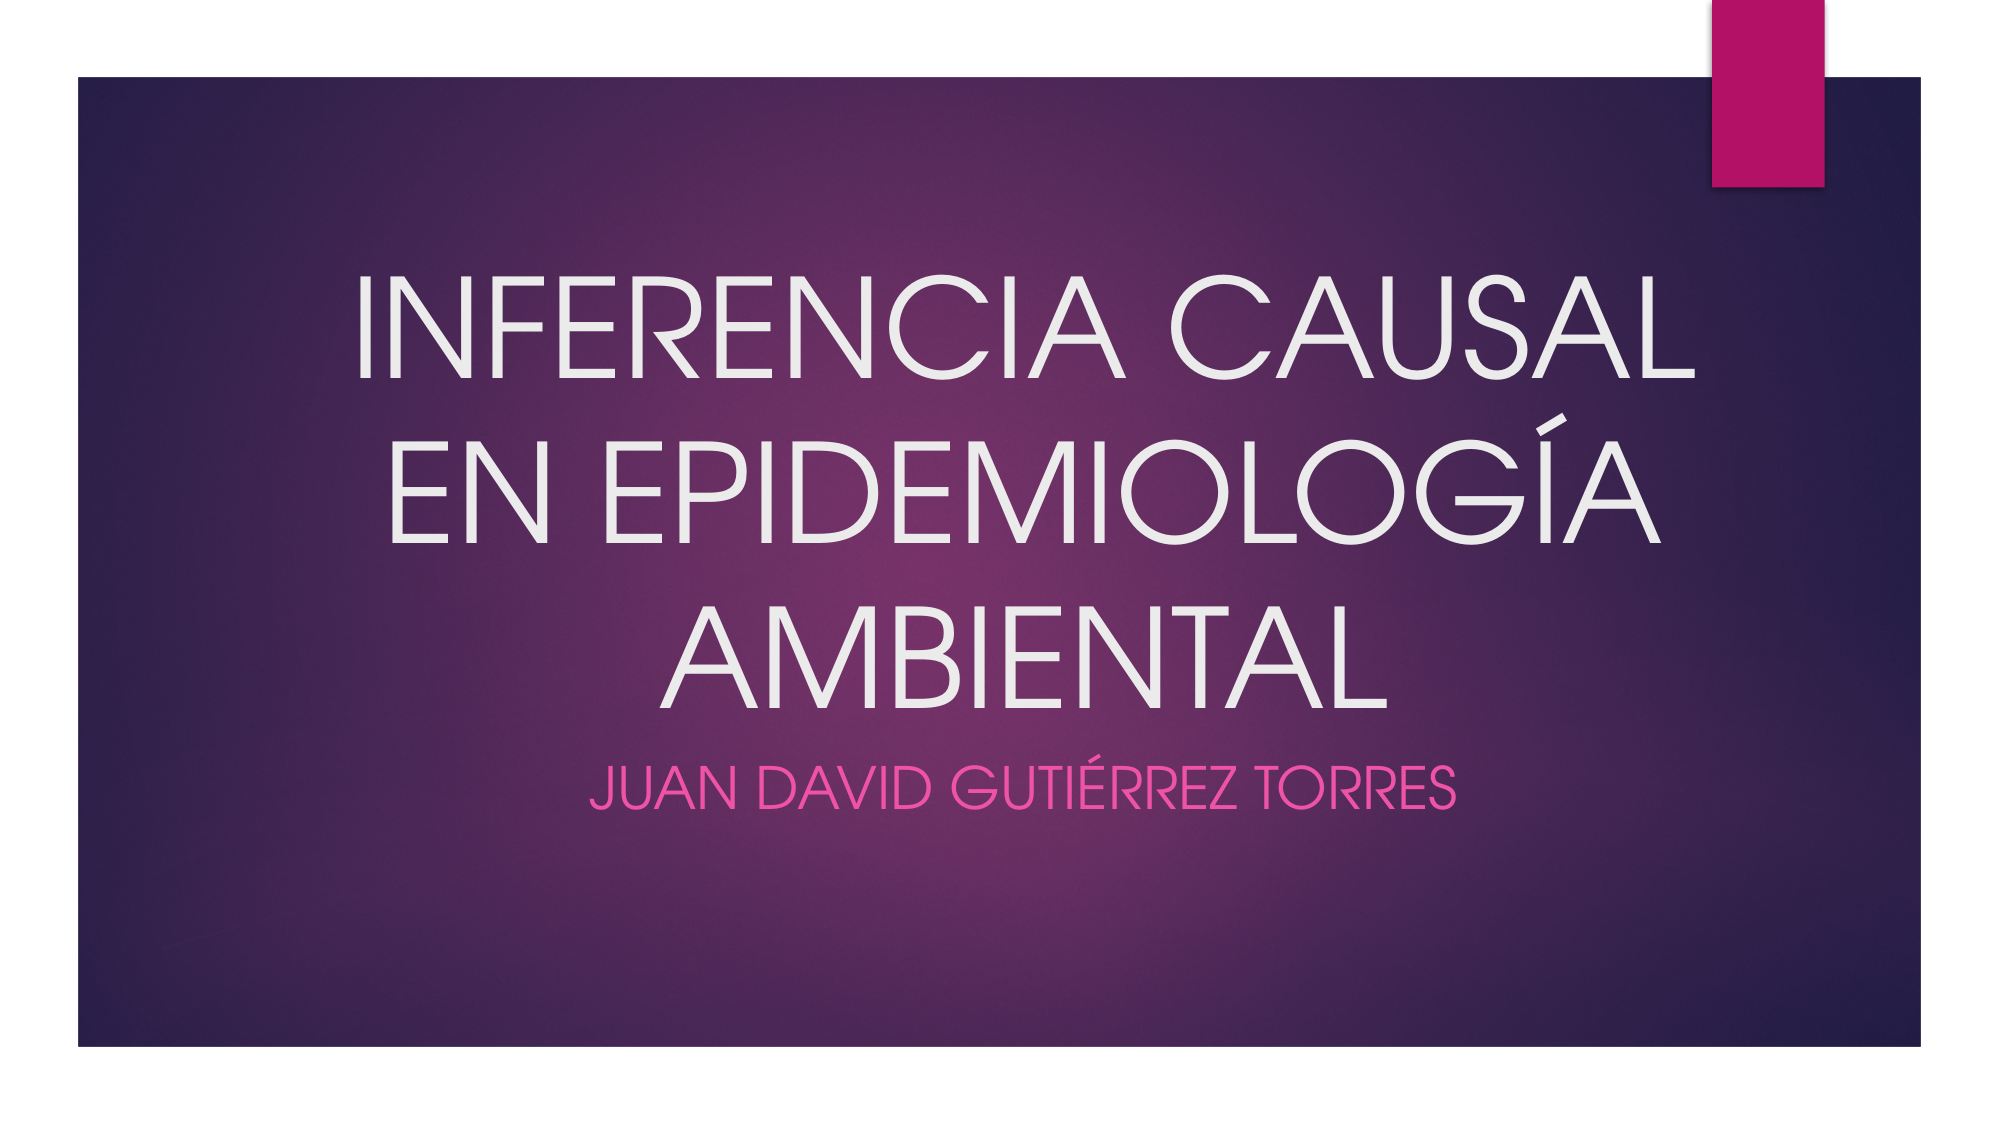

# INFERENCIA CAUSAL EN EPIDEMIOLOGÍA AMBIENTAL
Juan David Gutiérrez torres